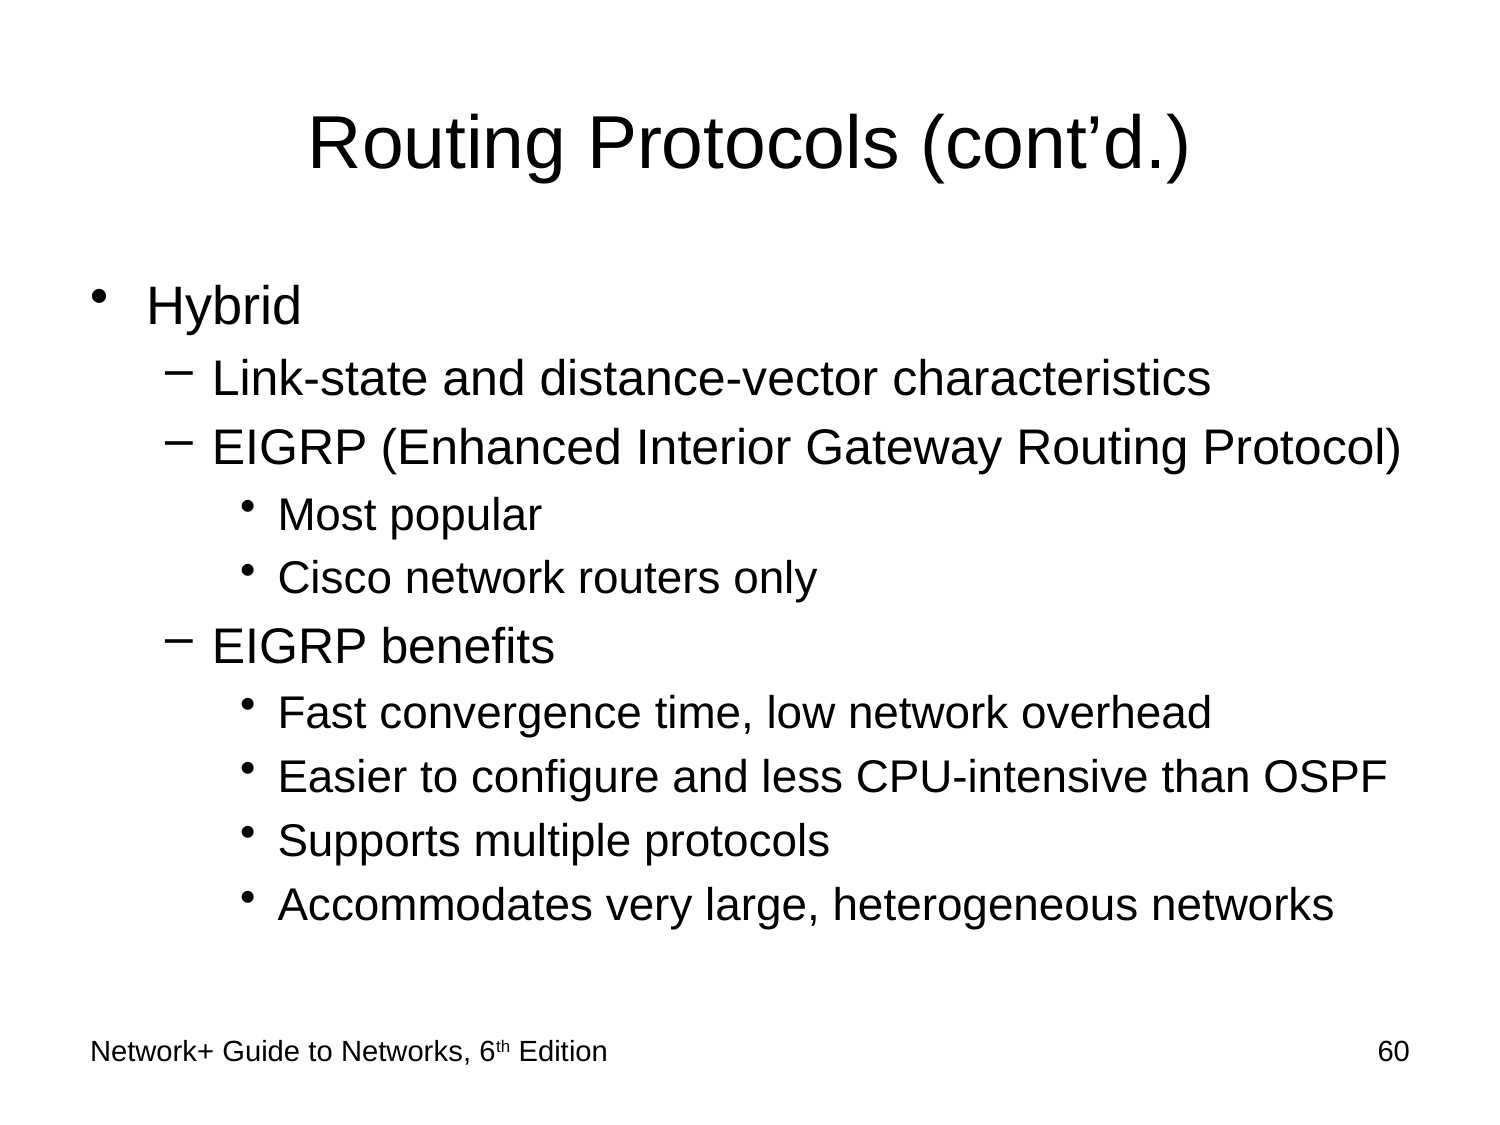

# Routing Protocols (cont’d.)
Hybrid
Link-state and distance-vector characteristics
EIGRP (Enhanced Interior Gateway Routing Protocol)
Most popular
Cisco network routers only
EIGRP benefits
Fast convergence time, low network overhead
Easier to configure and less CPU-intensive than OSPF
Supports multiple protocols
Accommodates very large, heterogeneous networks
Network+ Guide to Networks, 6th Edition
60